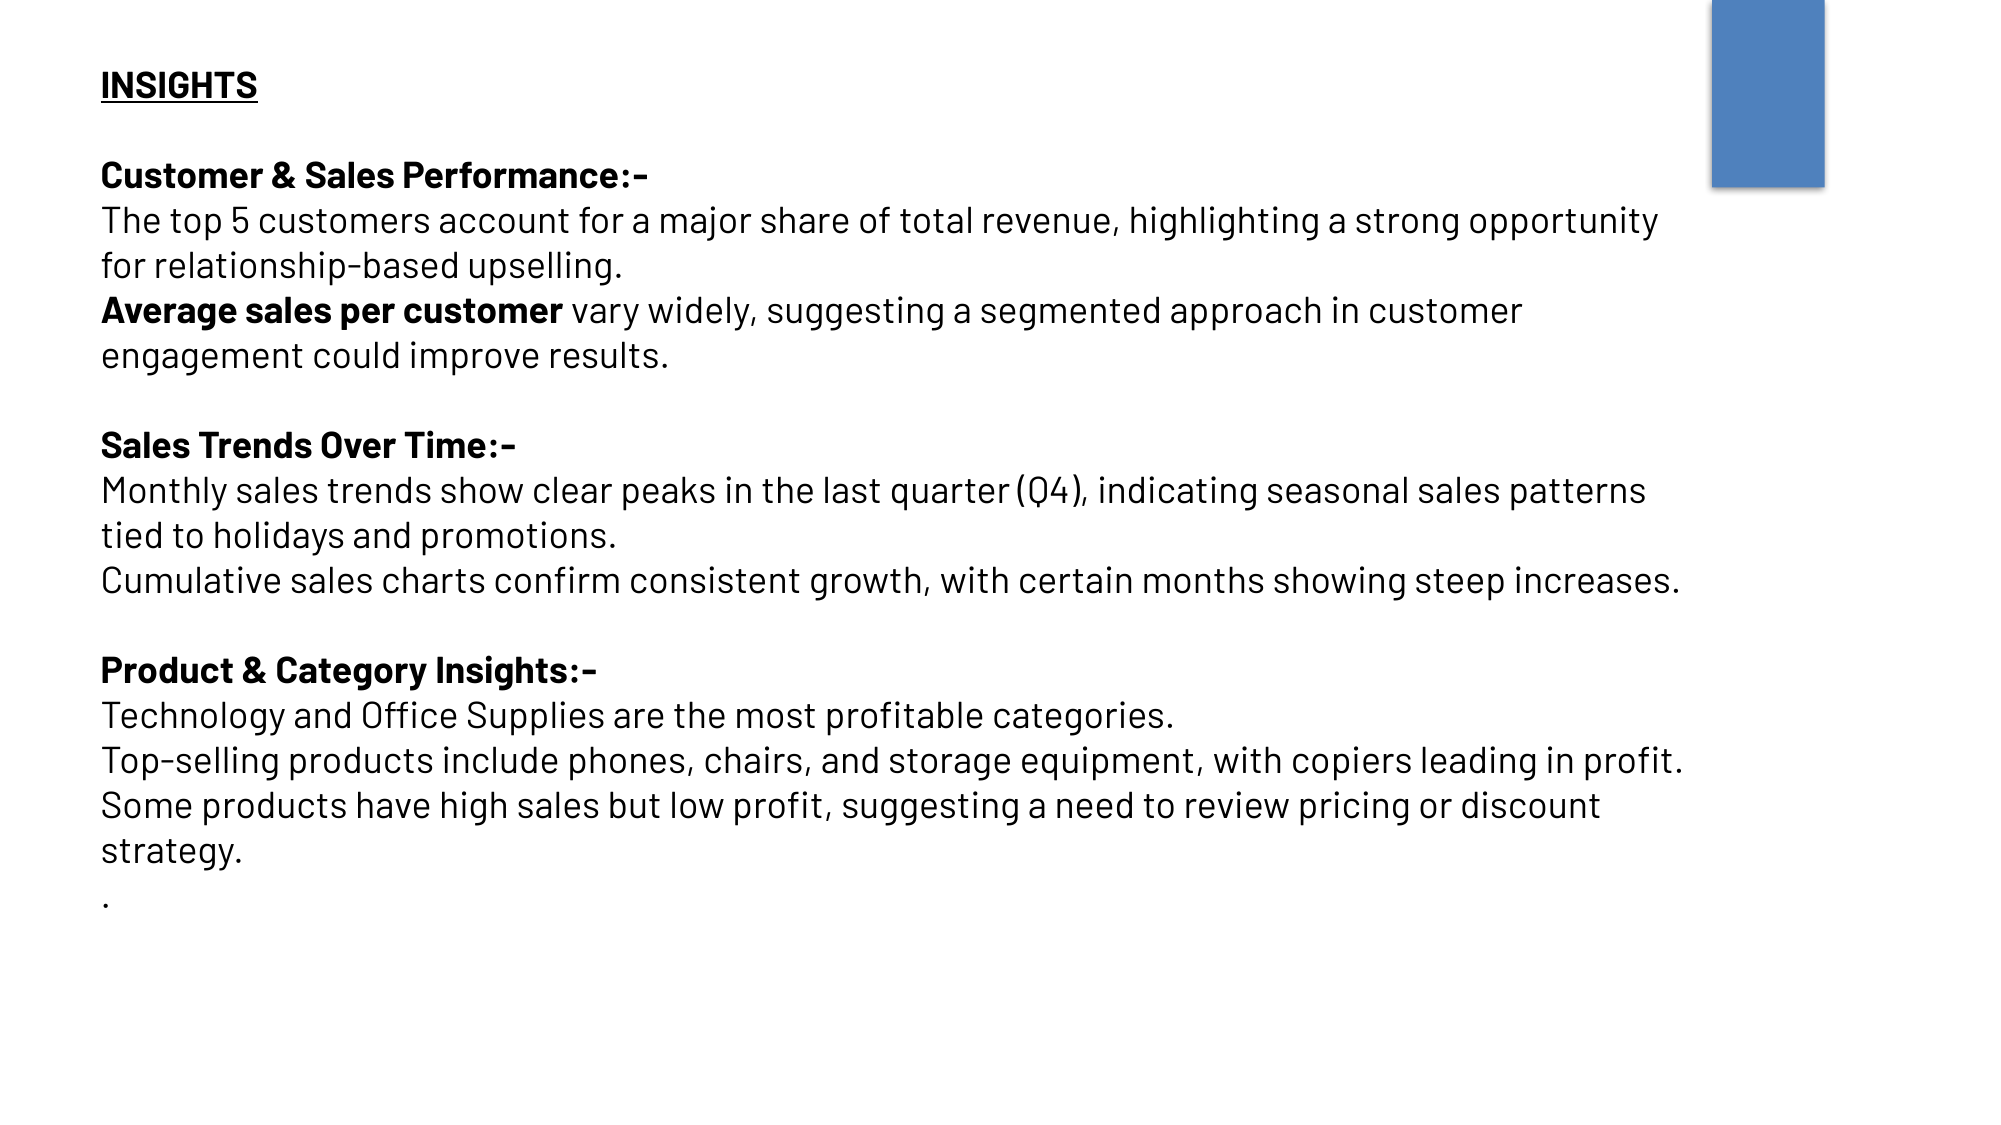

INSIGHTS

Customer & Sales Performance:-
The top 5 customers account for a major share of total revenue, highlighting a strong opportunity for relationship-based upselling.
Average sales per customer vary widely, suggesting a segmented approach in customer engagement could improve results.

Sales Trends Over Time:-
Monthly sales trends show clear peaks in the last quarter (Q4), indicating seasonal sales patterns tied to holidays and promotions.
Cumulative sales charts confirm consistent growth, with certain months showing steep increases.

Product & Category Insights:-
Technology and Office Supplies are the most profitable categories.
Top-selling products include phones, chairs, and storage equipment, with copiers leading in profit.
Some products have high sales but low profit, suggesting a need to review pricing or discount strategy.
.